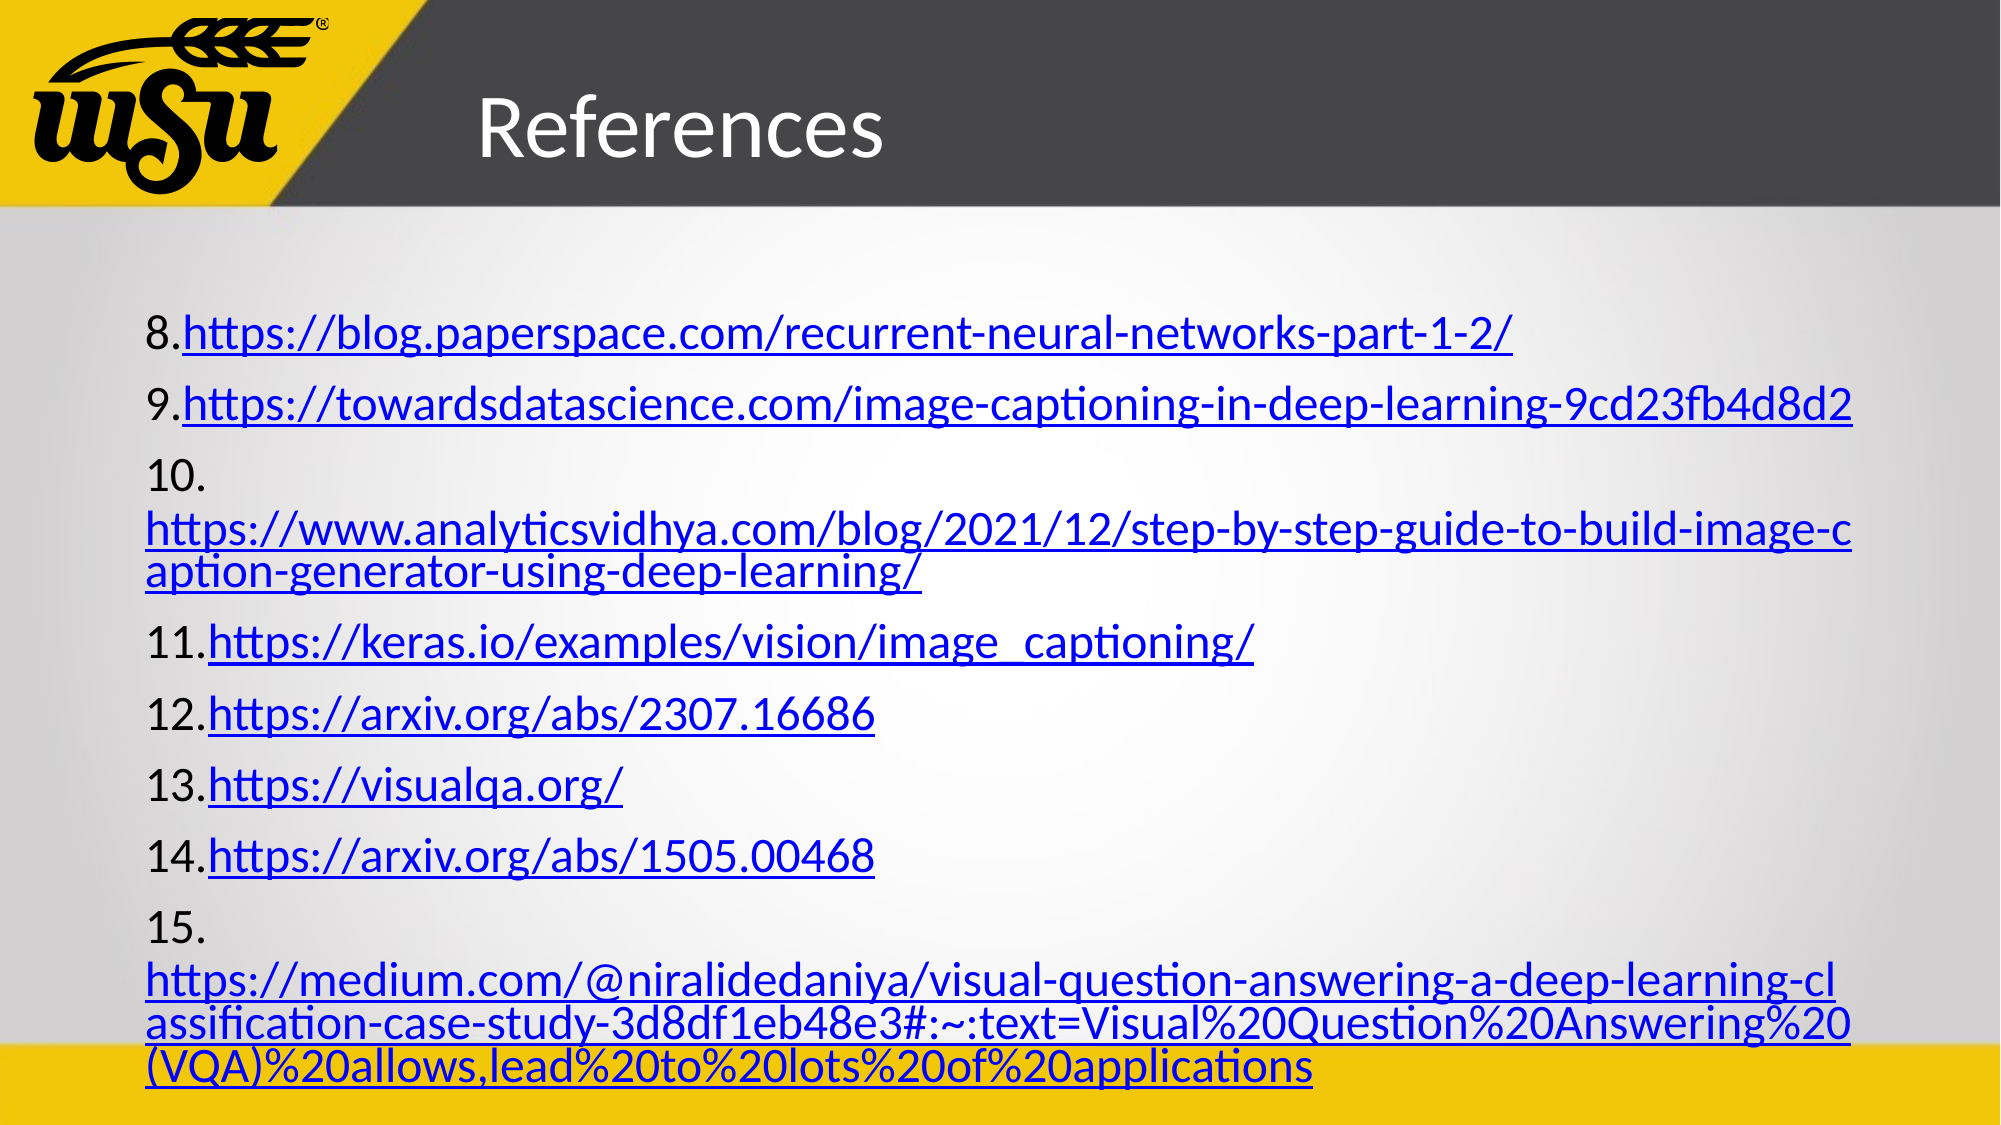

# References
8.https://blog.paperspace.com/recurrent-neural-networks-part-1-2/
9.https://towardsdatascience.com/image-captioning-in-deep-learning-9cd23fb4d8d2
10.https://www.analyticsvidhya.com/blog/2021/12/step-by-step-guide-to-build-image-caption-generator-using-deep-learning/
11.https://keras.io/examples/vision/image_captioning/
12.https://arxiv.org/abs/2307.16686
13.https://visualqa.org/
14.https://arxiv.org/abs/1505.00468
15.https://medium.com/@niralidedaniya/visual-question-answering-a-deep-learning-classification-case-study-3d8df1eb48e3#:~:text=Visual%20Question%20Answering%20(VQA)%20allows,lead%20to%20lots%20of%20applications